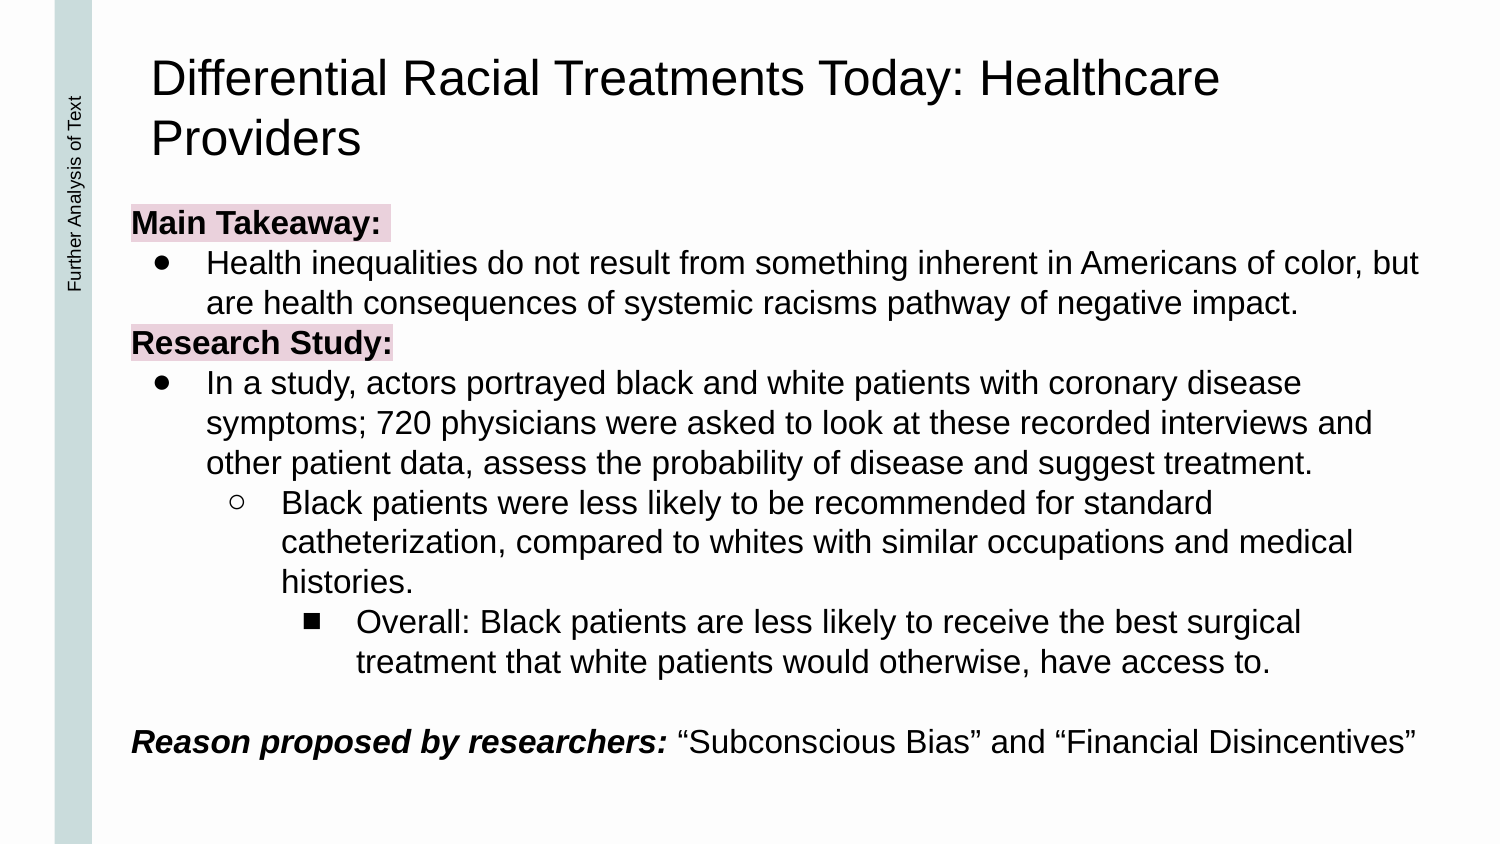

Differential Racial Treatments Today: Healthcare Providers
Main Takeaway:
Health inequalities do not result from something inherent in Americans of color, but are health consequences of systemic racisms pathway of negative impact.
Research Study:
In a study, actors portrayed black and white patients with coronary disease symptoms; 720 physicians were asked to look at these recorded interviews and other patient data, assess the probability of disease and suggest treatment.
Black patients were less likely to be recommended for standard catheterization, compared to whites with similar occupations and medical histories.
Overall: Black patients are less likely to receive the best surgical treatment that white patients would otherwise, have access to.

Reason proposed by researchers: “Subconscious Bias” and “Financial Disincentives”
# Further Analysis of Text